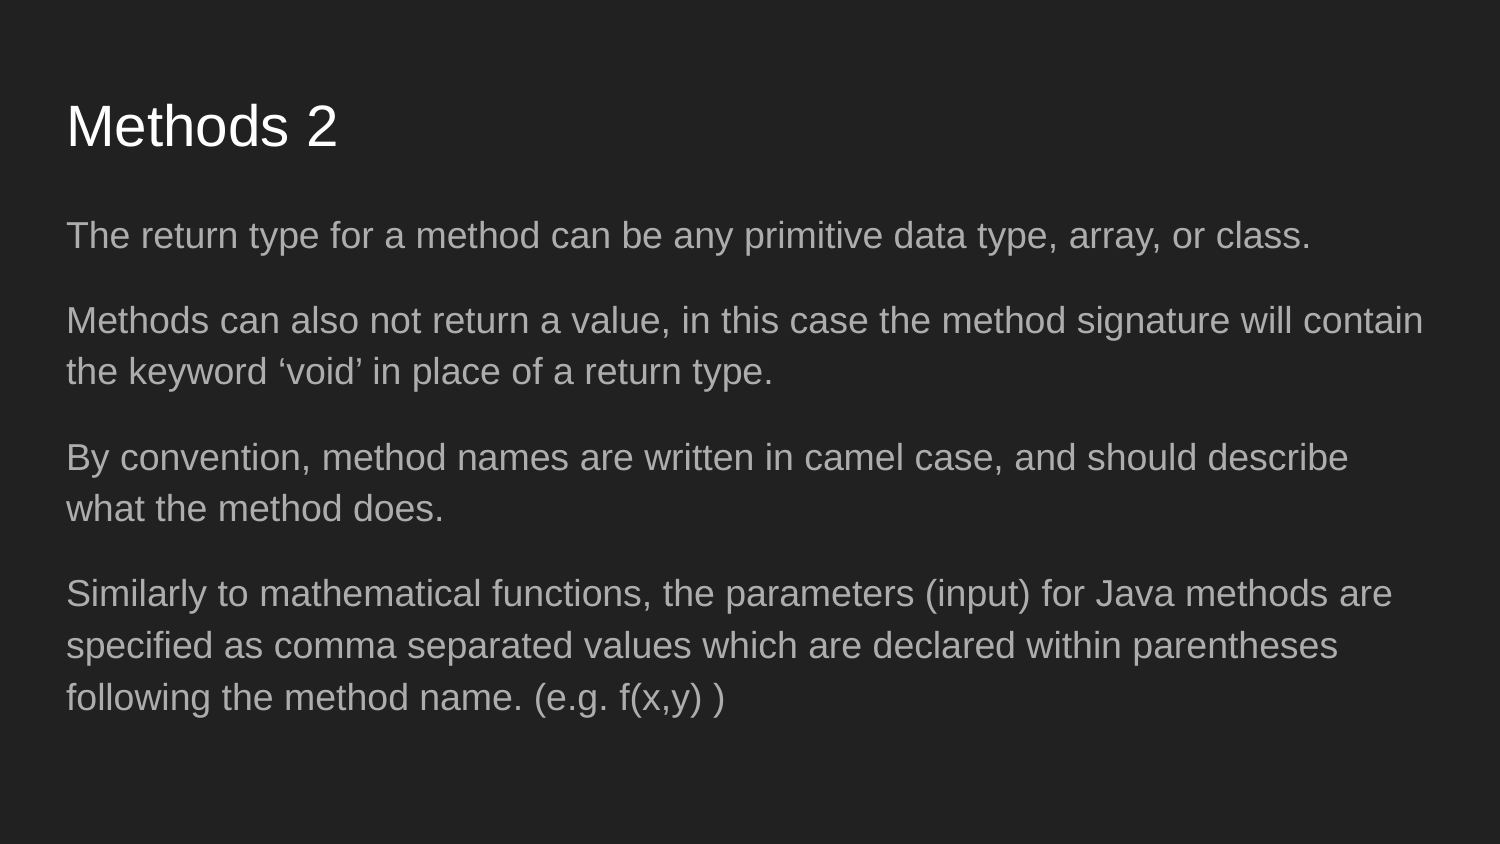

# Methods 2
The return type for a method can be any primitive data type, array, or class.
Methods can also not return a value, in this case the method signature will contain the keyword ‘void’ in place of a return type.
By convention, method names are written in camel case, and should describe what the method does.
Similarly to mathematical functions, the parameters (input) for Java methods are specified as comma separated values which are declared within parentheses following the method name. (e.g. f(x,y) )